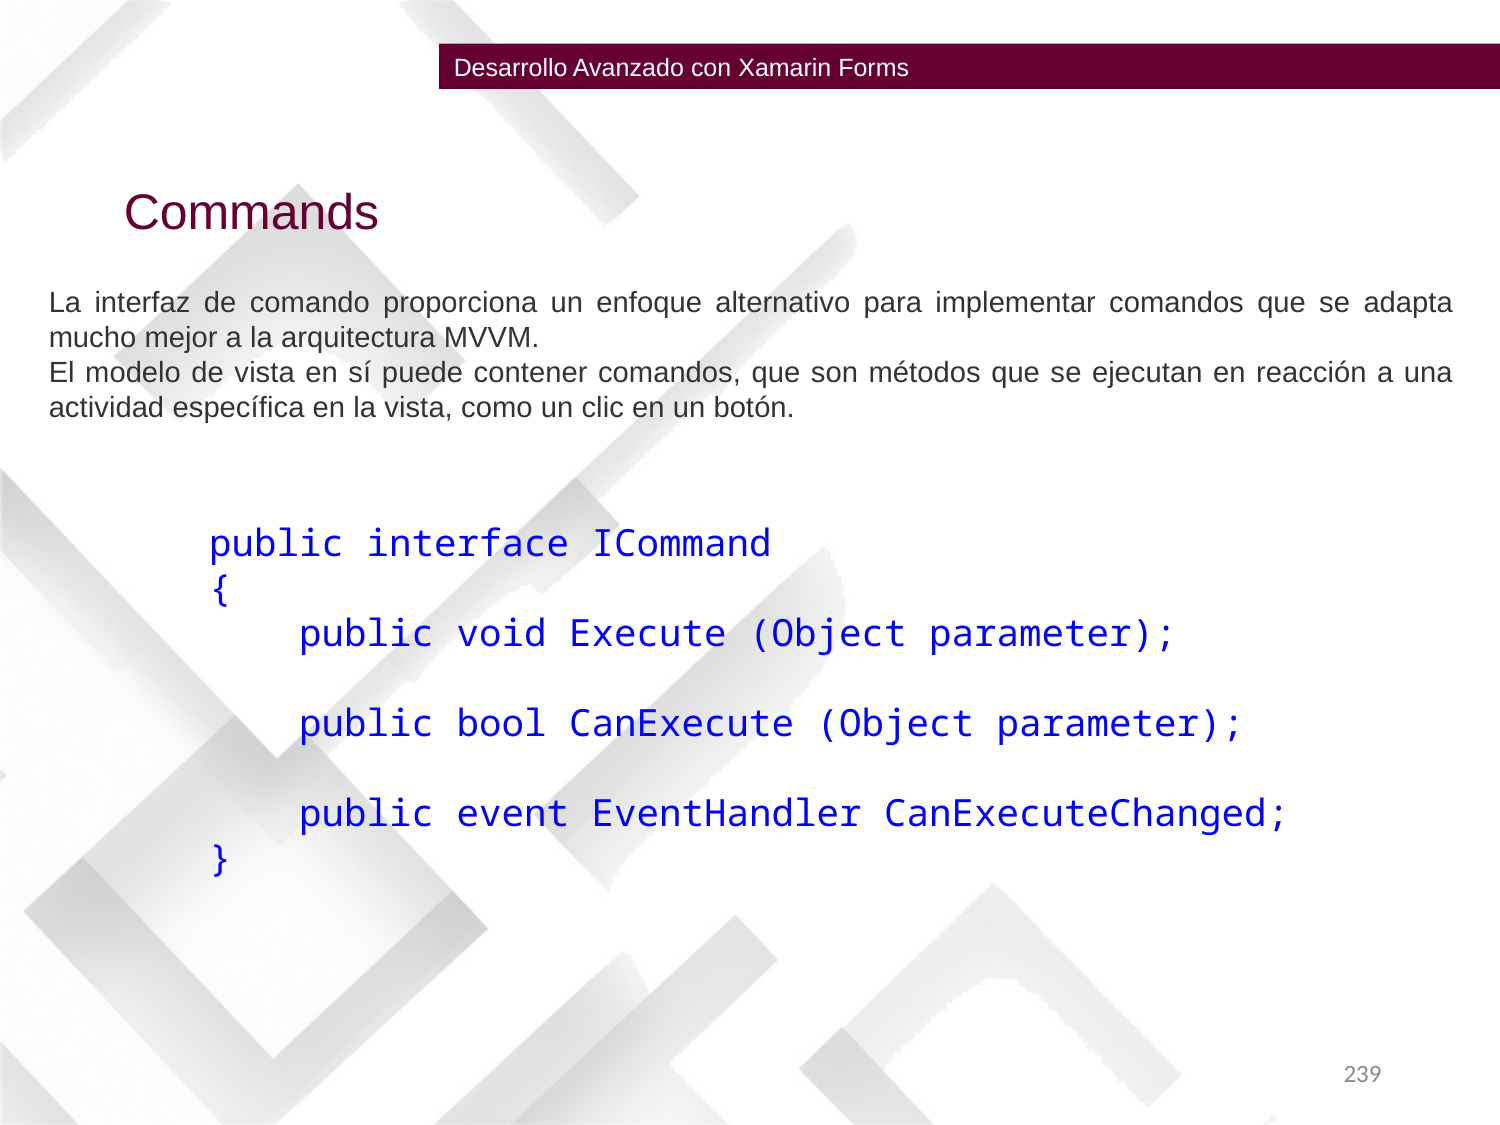

Desarrollo Avanzado con Xamarin Forms
Commands
La interfaz de comando proporciona un enfoque alternativo para implementar comandos que se adapta mucho mejor a la arquitectura MVVM.
El modelo de vista en sí puede contener comandos, que son métodos que se ejecutan en reacción a una actividad específica en la vista, como un clic en un botón.
public interface ICommand
{
    public void Execute (Object parameter);

    public bool CanExecute (Object parameter);

    public event EventHandler CanExecuteChanged;
}
239